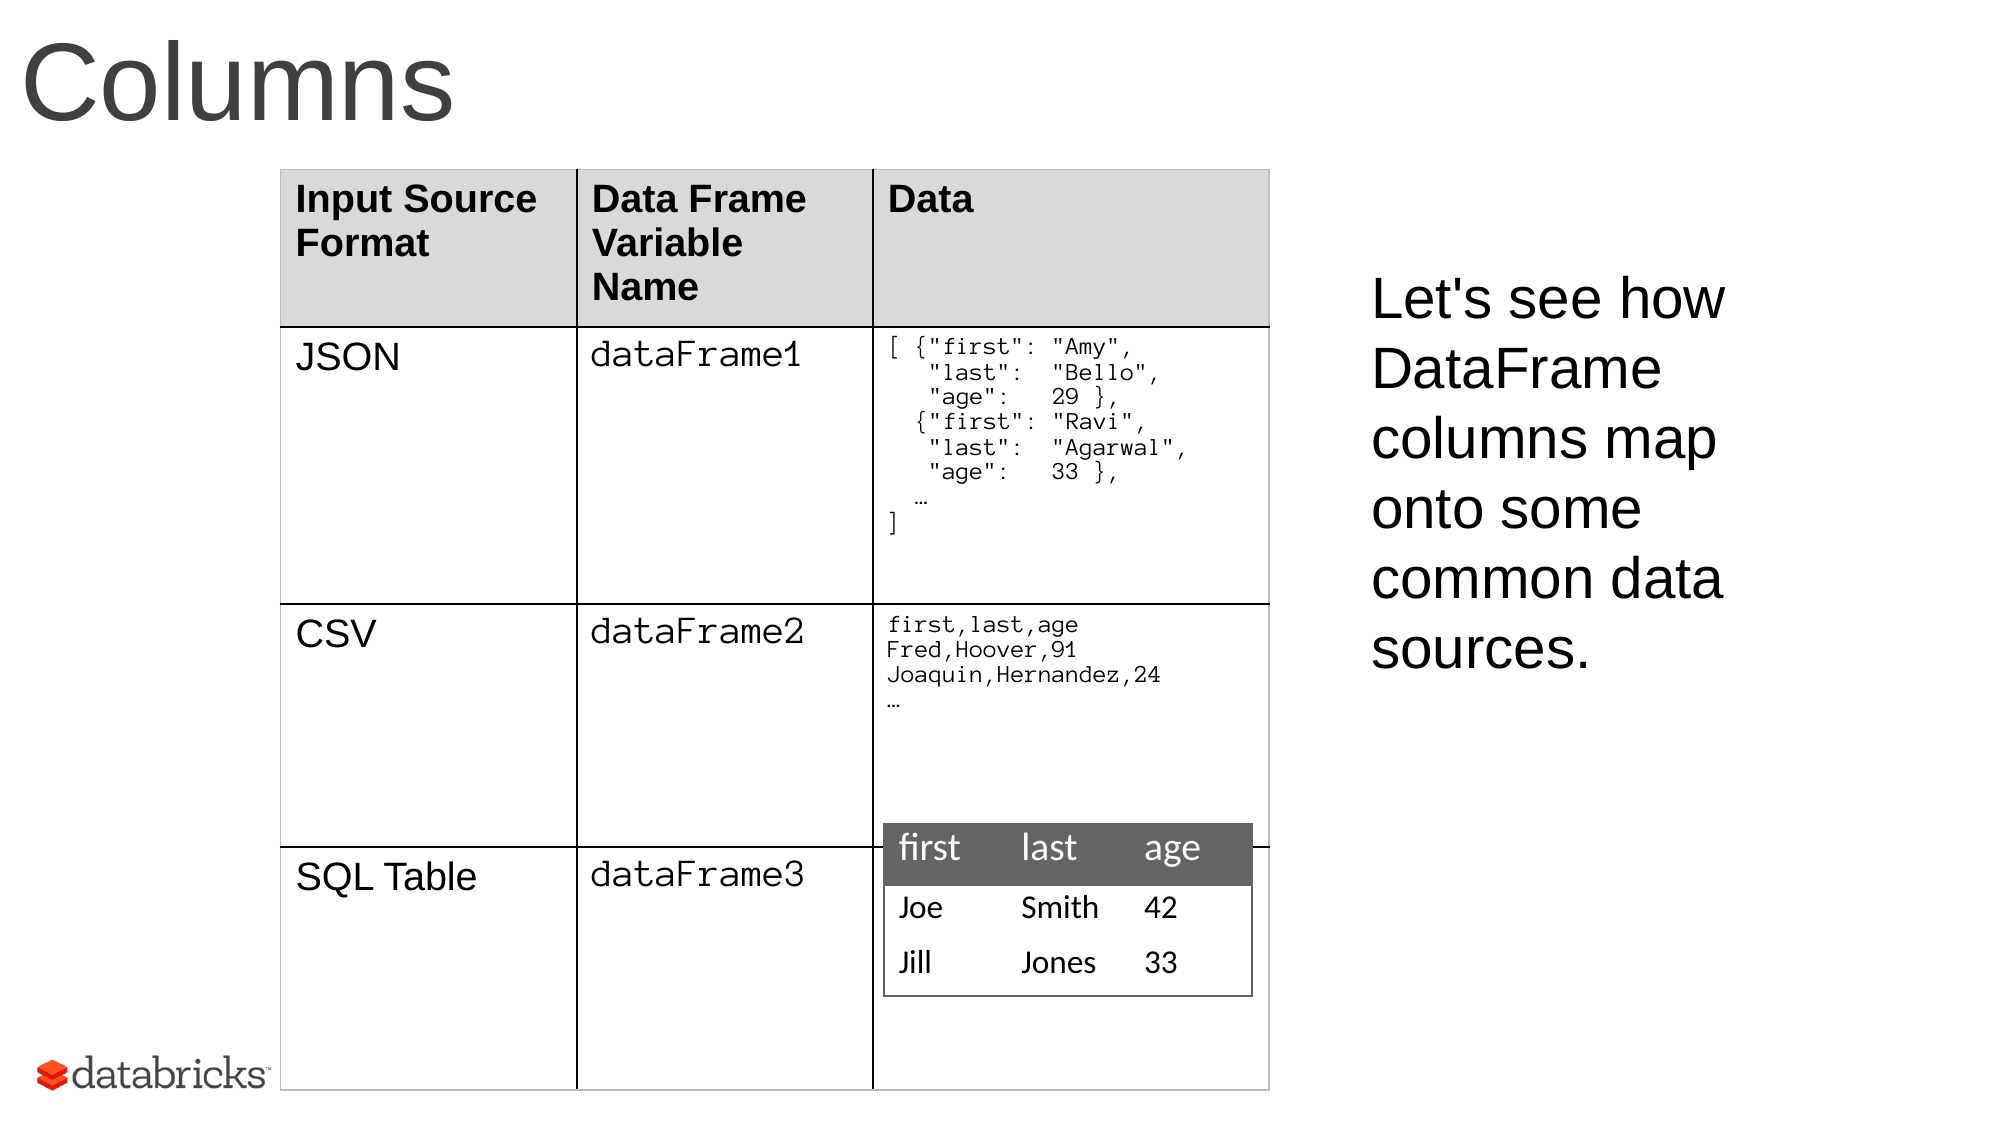

# Columns
| Input Source Format | Data Frame Variable Name | Data |
| --- | --- | --- |
| JSON | dataFrame1 | [ {"first": "Amy", "last": "Bello", "age": 29 }, {"first": "Ravi", "last": "Agarwal", "age": 33 }, … ] |
| CSV | dataFrame2 | first,last,age Fred,Hoover,91 Joaquin,Hernandez,24 … |
| SQL Table | dataFrame3 |  |
Let's see how DataFrame columns map onto some common data sources.
| first | last | age |
| --- | --- | --- |
| Joe | Smith | 42 |
| Jill | Jones | 33 |